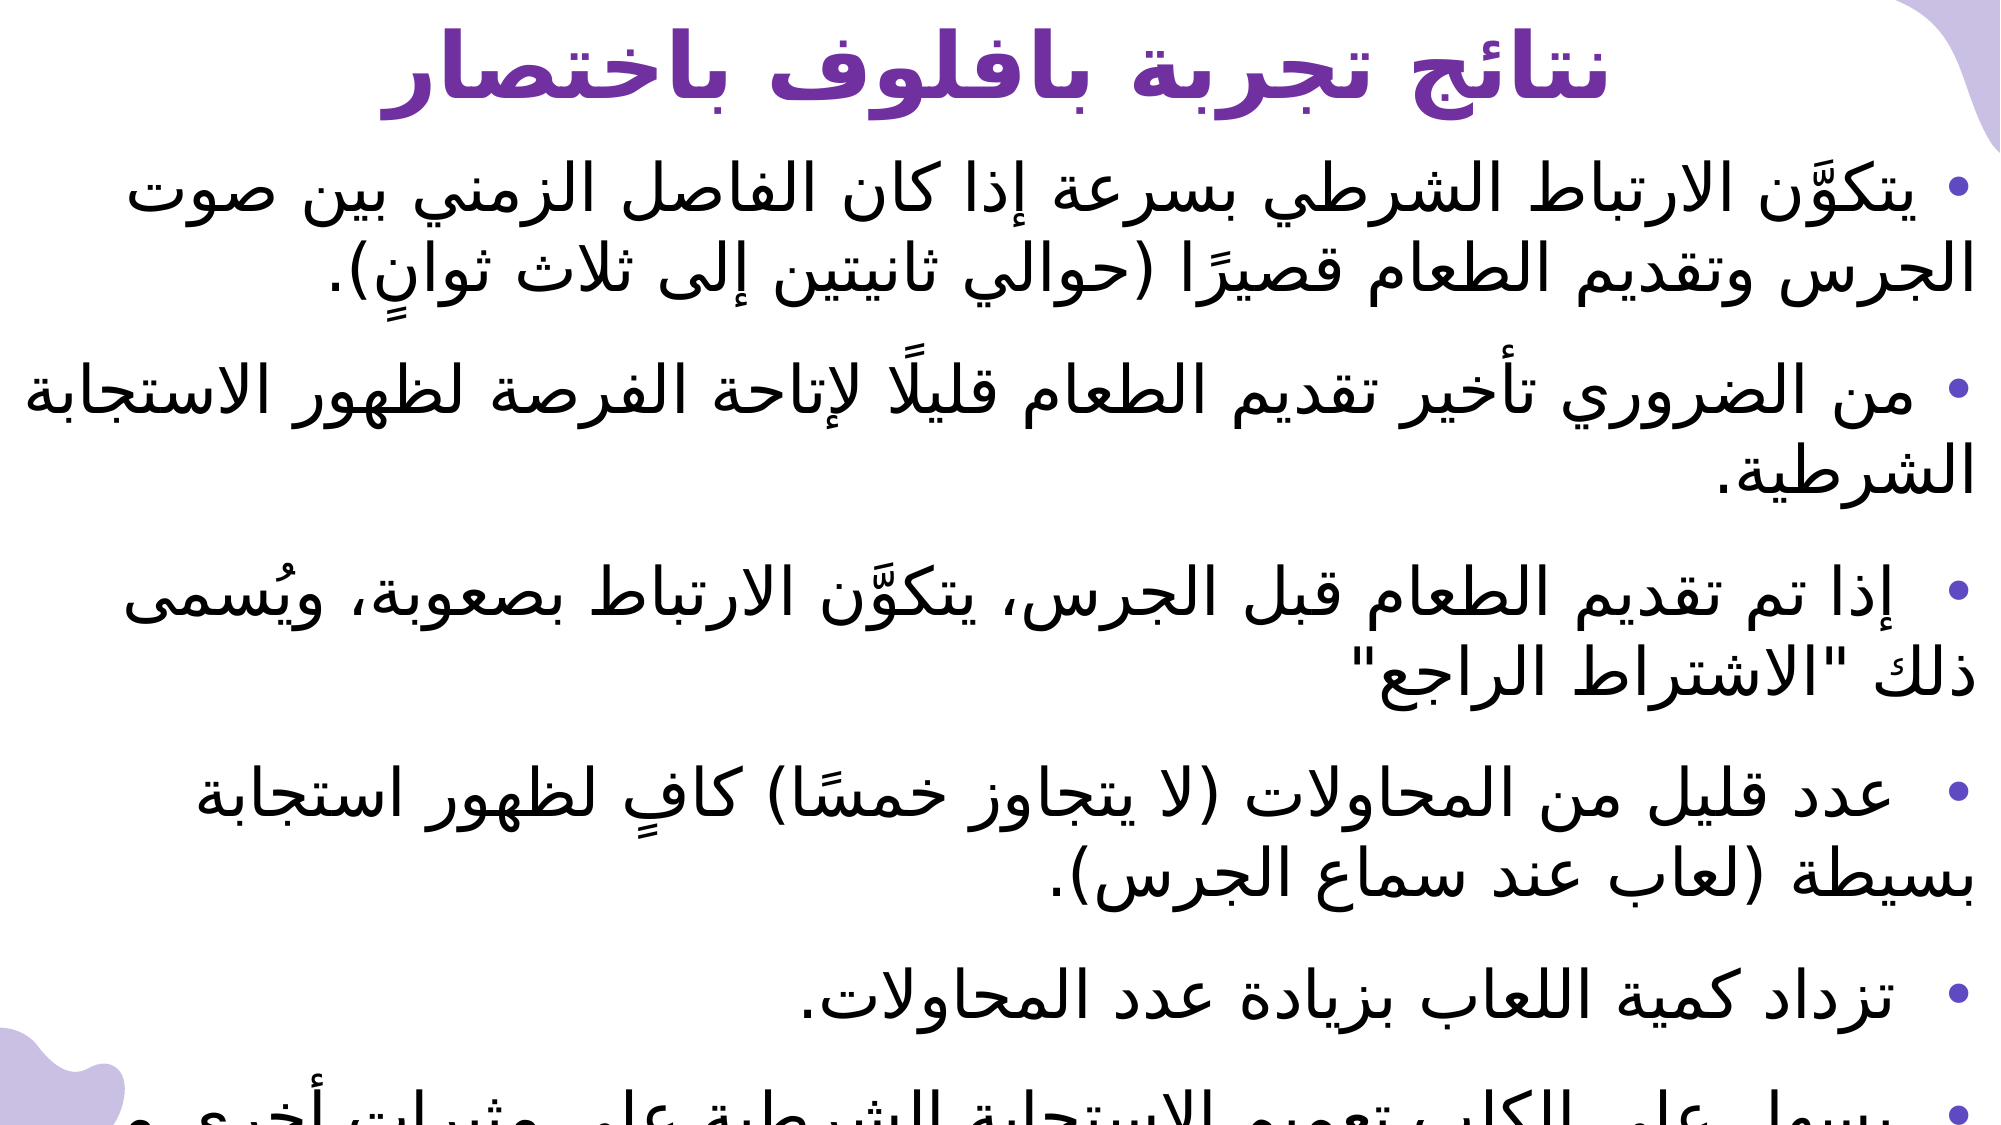

نتائج تجربة بافلوف باختصار
الفروض التى تقوم عليها نظريه بافلوف

•  يمكن تحويل اى مثيرات محايده اى مثيرات شرطيه وفق محددات منهجيه معينه.
•  تكتسب المثيرات الشرطيه قوتها فى انتزاع الاستجابه الشرطيه وتتوقف قوتها على عدد من المؤثرات المنهجية عند تكوينها.
•  تتضاءل قوه المثيرات الشرطيه تدريجيا الى ان تنطفئ او تزول.
•  يمكن أن تظهر الاستجابه الشرطيه تلقائيا بعد فتره من انطفائها فى مواجهه المثير الشرطى حتى دون أن يعززه المثير الطبيعى.
•  تتوقف قابليه المثير للتعميم على درجه الشبه بين المثير الاصلى المقترن بالمثير الطبيعى والمثير المشابه او المعمم.
•  يمكن للكائن الحى ان يميز بين المثيرات الشرطيه عند إصداره للاستجابة الشرطيه.
•  يمكن استخدام الاستجابه الشرطيه فى تكوين استجابات فعليه مشروطة كالخوف والقلق........
• يتكوَّن الارتباط الشرطي بسرعة إذا كان الفاصل الزمني بين صوت الجرس وتقديم الطعام قصيرًا (حوالي ثانيتين إلى ثلاث ثوانٍ).
• من الضروري تأخير تقديم الطعام قليلًا لإتاحة الفرصة لظهور الاستجابة الشرطية.
•  إذا تم تقديم الطعام قبل الجرس، يتكوَّن الارتباط بصعوبة، ويُسمى ذلك "الاشتراط الراجع"
•  عدد قليل من المحاولات (لا يتجاوز خمسًا) كافٍ لظهور استجابة بسيطة (لعاب عند سماع الجرس).
•  تزداد كمية اللعاب بزيادة عدد المحاولات.
•  يسهل على الكلب تعميم الاستجابة الشرطية على مثيرات أخرى مثل الضوء أو الرائحة.
•  يُعَدّ التتابع الزمني المباشر بين المثير الشرطي والمثير الطبيعي والاستجابة الطبيعية من أهم العوامل المؤثرة في قوة الاستجابة الشرطية.

القوانين المشتقة من النظرية
• قانون التعزيز (التدعيم):
لا يحدث التعلم الشرطي إلا بوجود التعزيز، أي يجب أن يتبع المثير الشرطي المثير الطبيعي ليتم تكوين الاستجابة الشرطية.
• قانون الانطفاء والاسترجاع التلقائي:
إذا توقف تقديم المثير الطبيعي بعد المثير الشرطي، تضعف الاستجابة تدريجيًا حتى تختفي، ويُسمى ذلك "الانطفاء التجريبي".
وقد تعود الاستجابة بعد فترة دون تعزيز، ويُعرف ذلك بـ"الاسترجاع التلقائي"، مما يدل على أن الانطفاء لا يُلغي الارتباط بل يُثبّطه مؤقتًا.
• قانون التعميم:
بعد تكوّن الاستجابة الشرطية لمثير معين، قد تمتد لتشمل مثيرات مشابهة له، وتؤدي إلى نفس الاستجابة.